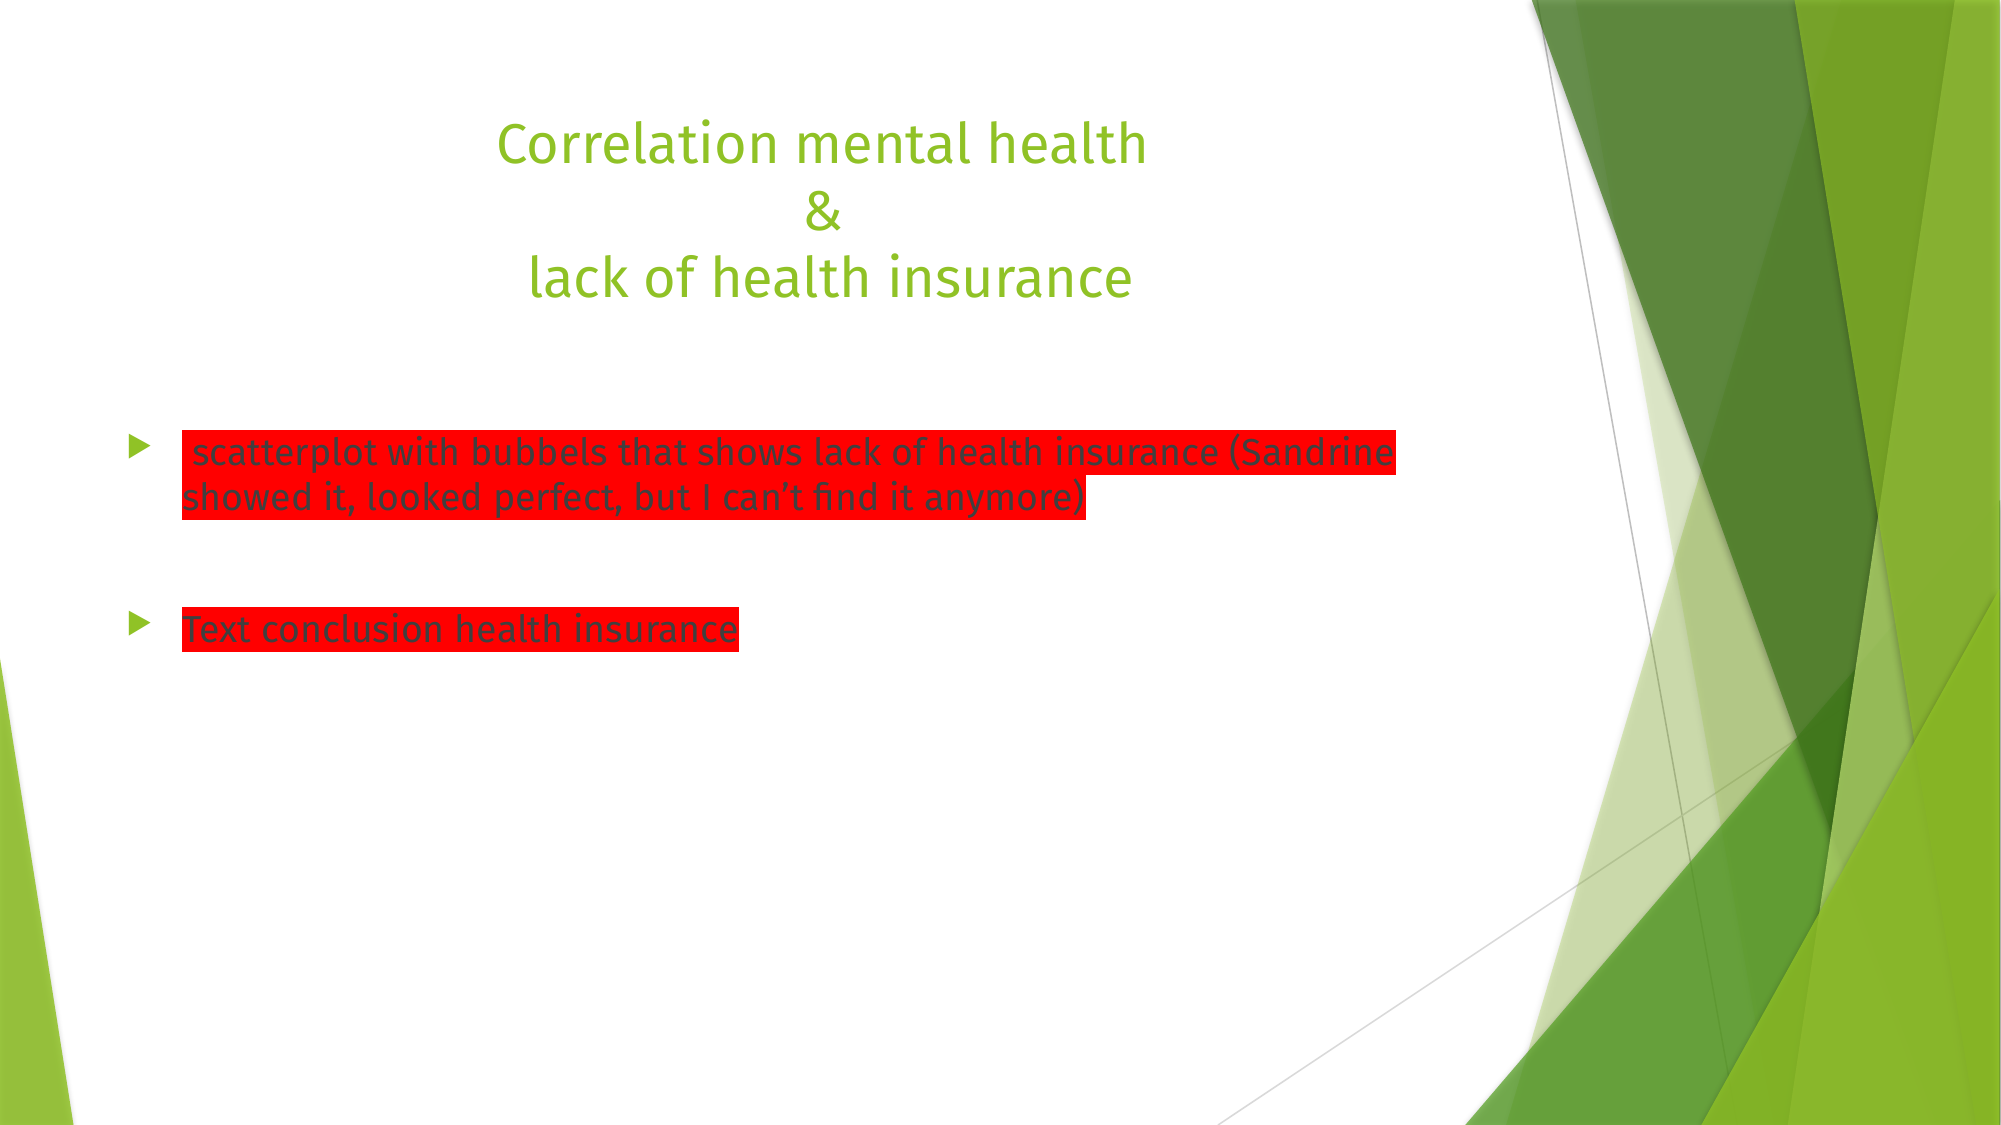

# Correlation mental health & lack of health insurance

 scatterplot with bubbels that shows lack of health insurance (Sandrine showed it, looked perfect, but I can’t find it anymore)

Text conclusion health insurance